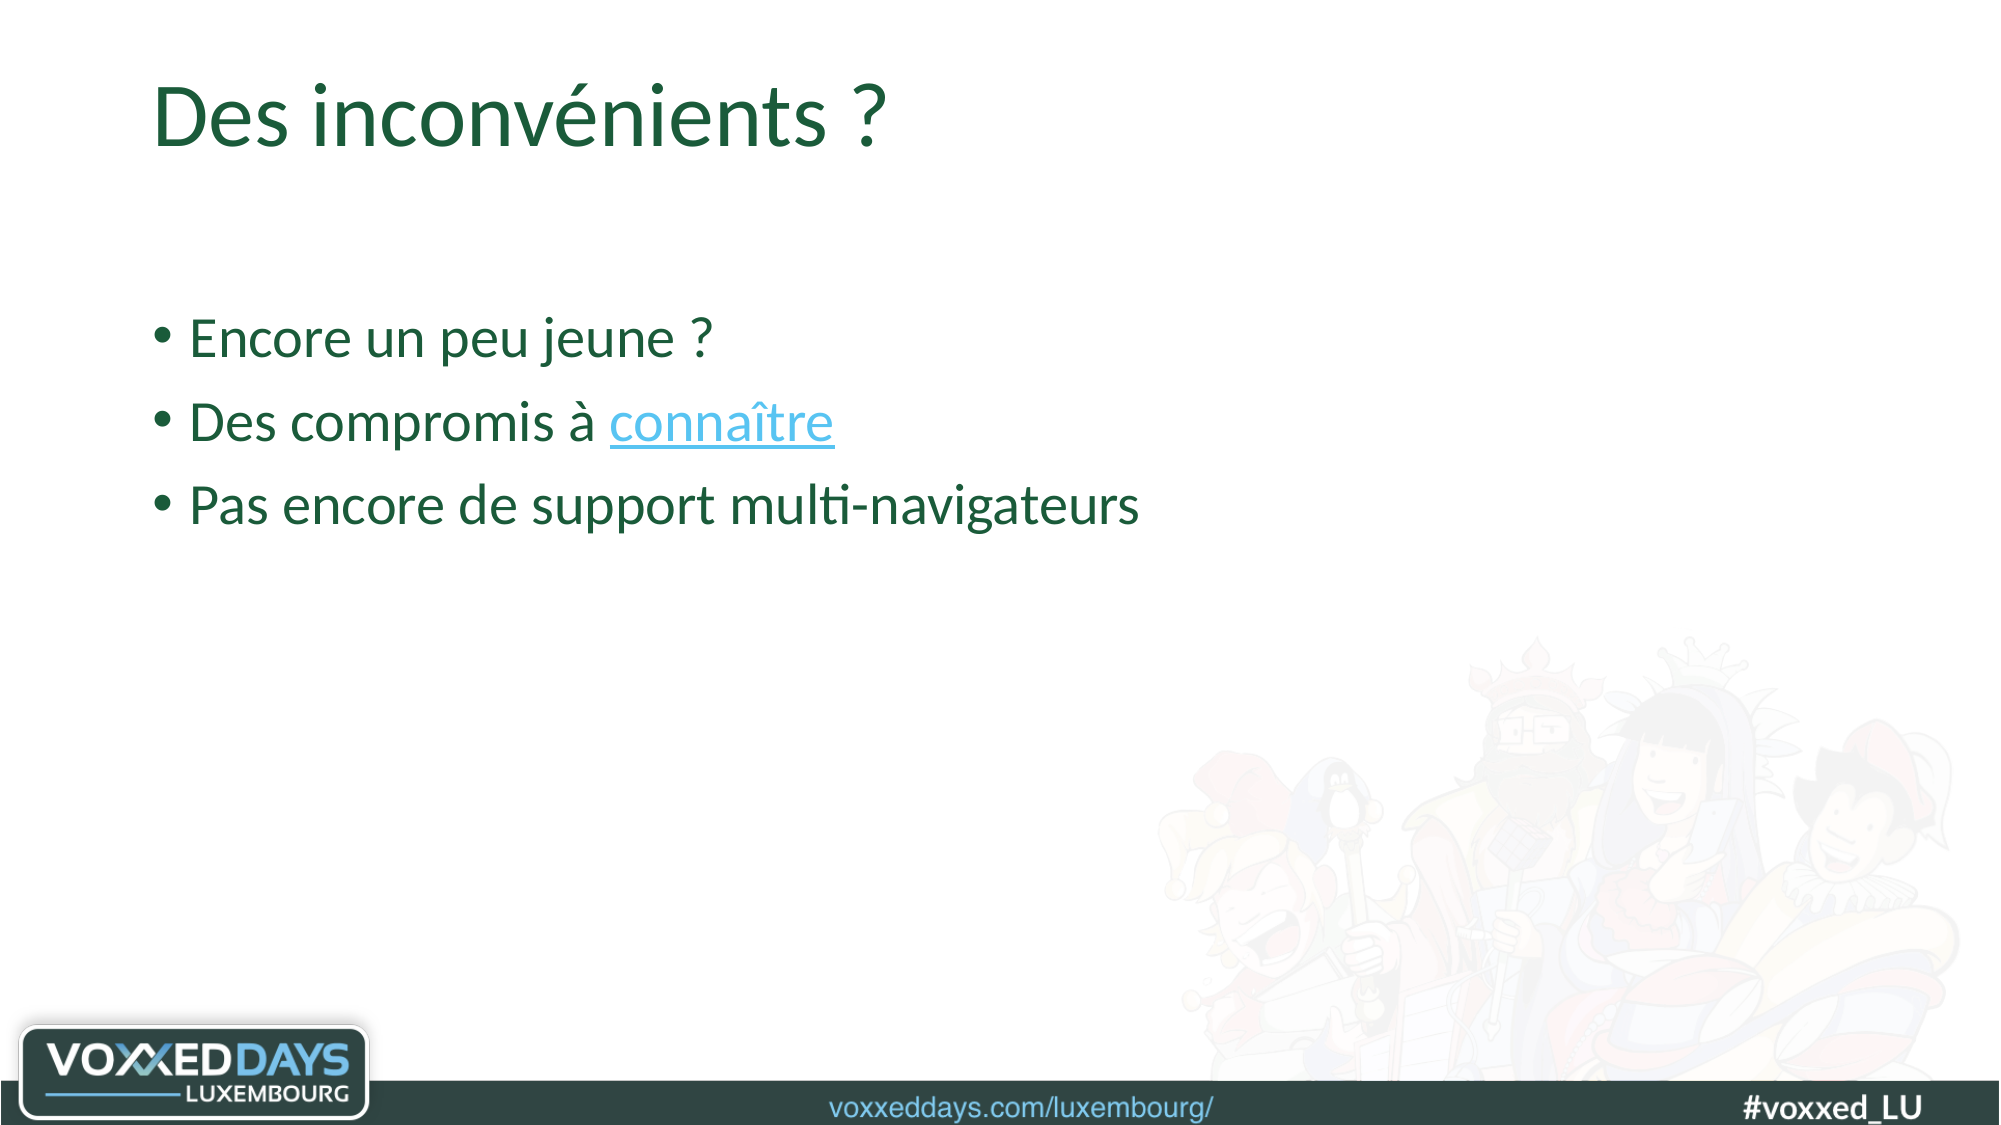

# Des inconvénients ?
Encore un peu jeune ?
Des compromis à connaître
Pas encore de support multi-navigateurs